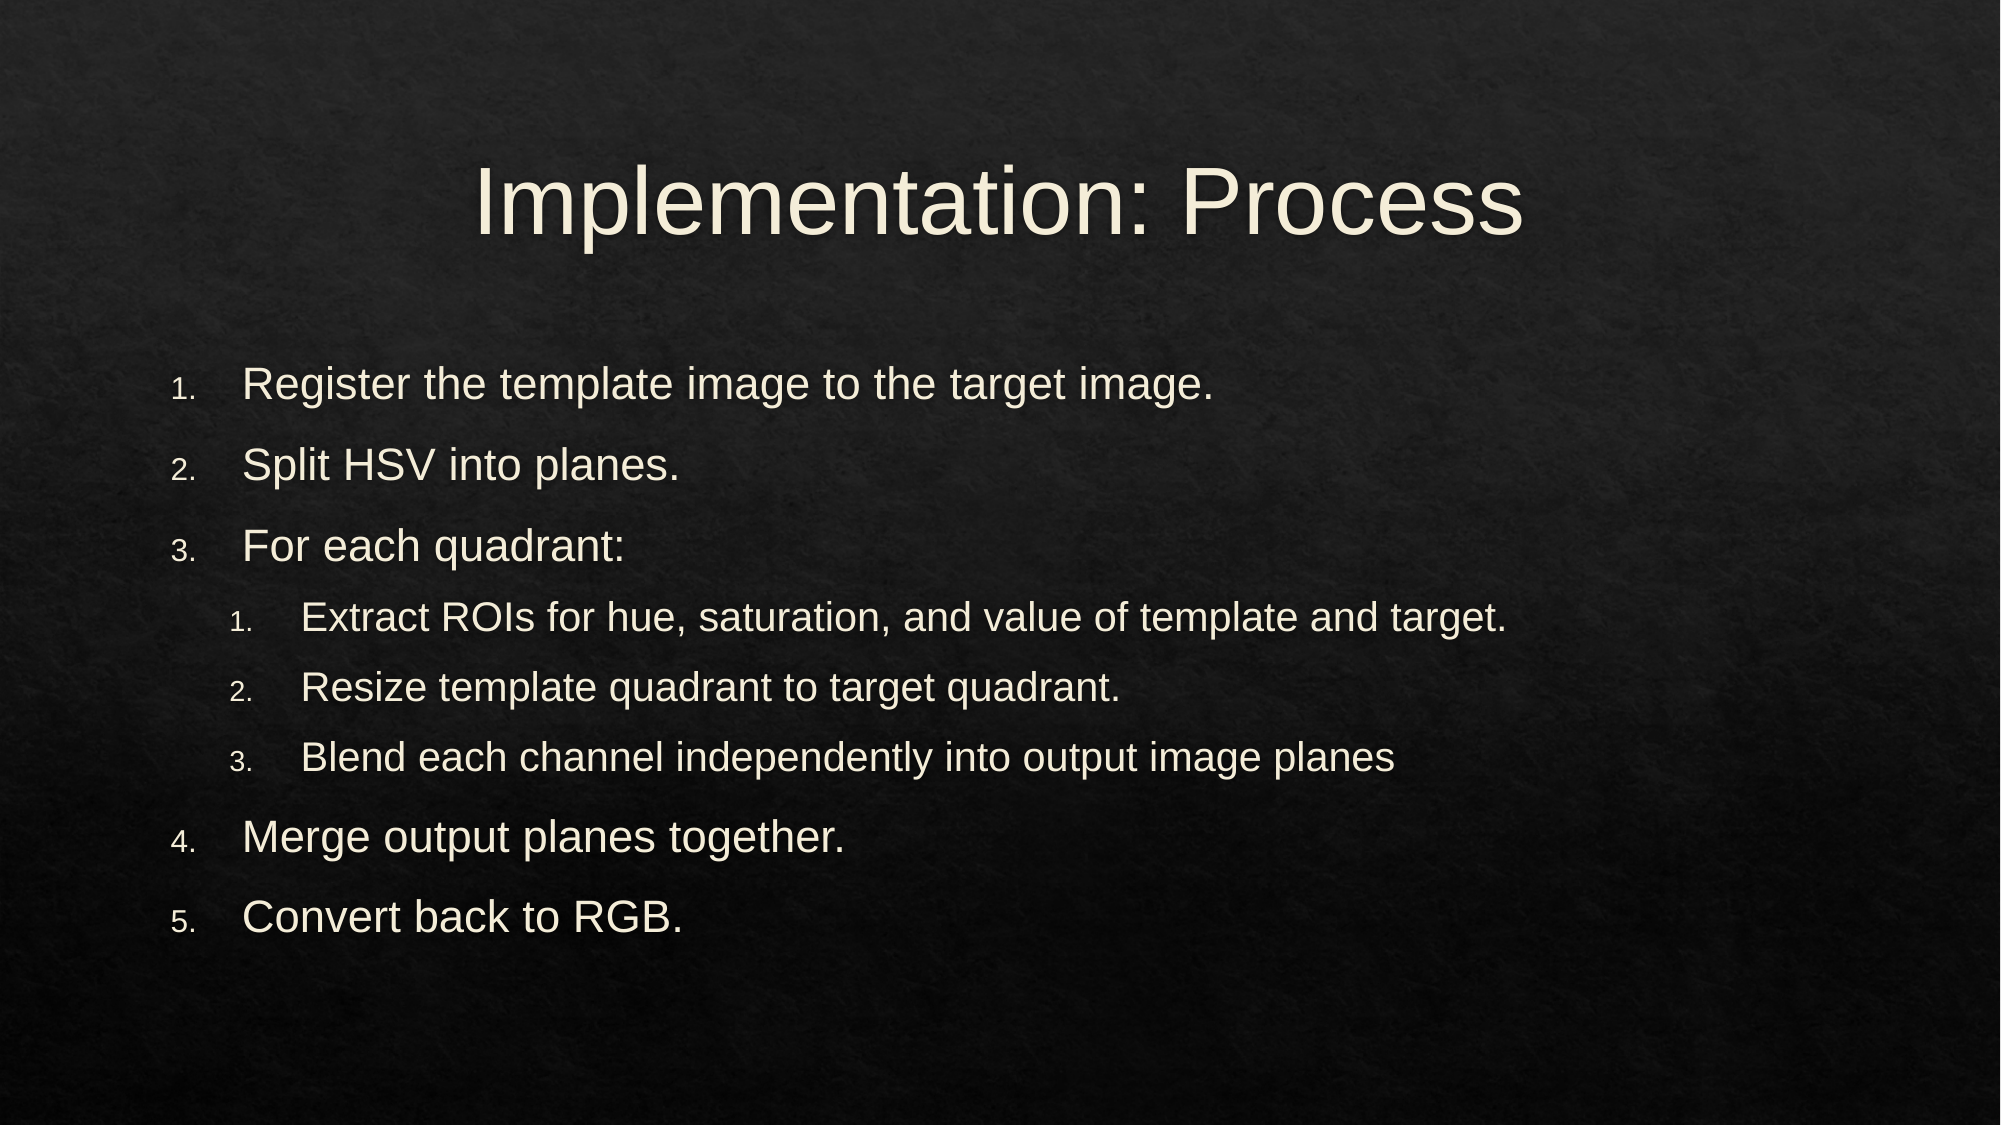

# Implementation: Process
Register the template image to the target image.
Split HSV into planes.
For each quadrant:
Extract ROIs for hue, saturation, and value of template and target.
Resize template quadrant to target quadrant.
Blend each channel independently into output image planes
Merge output planes together.
Convert back to RGB.